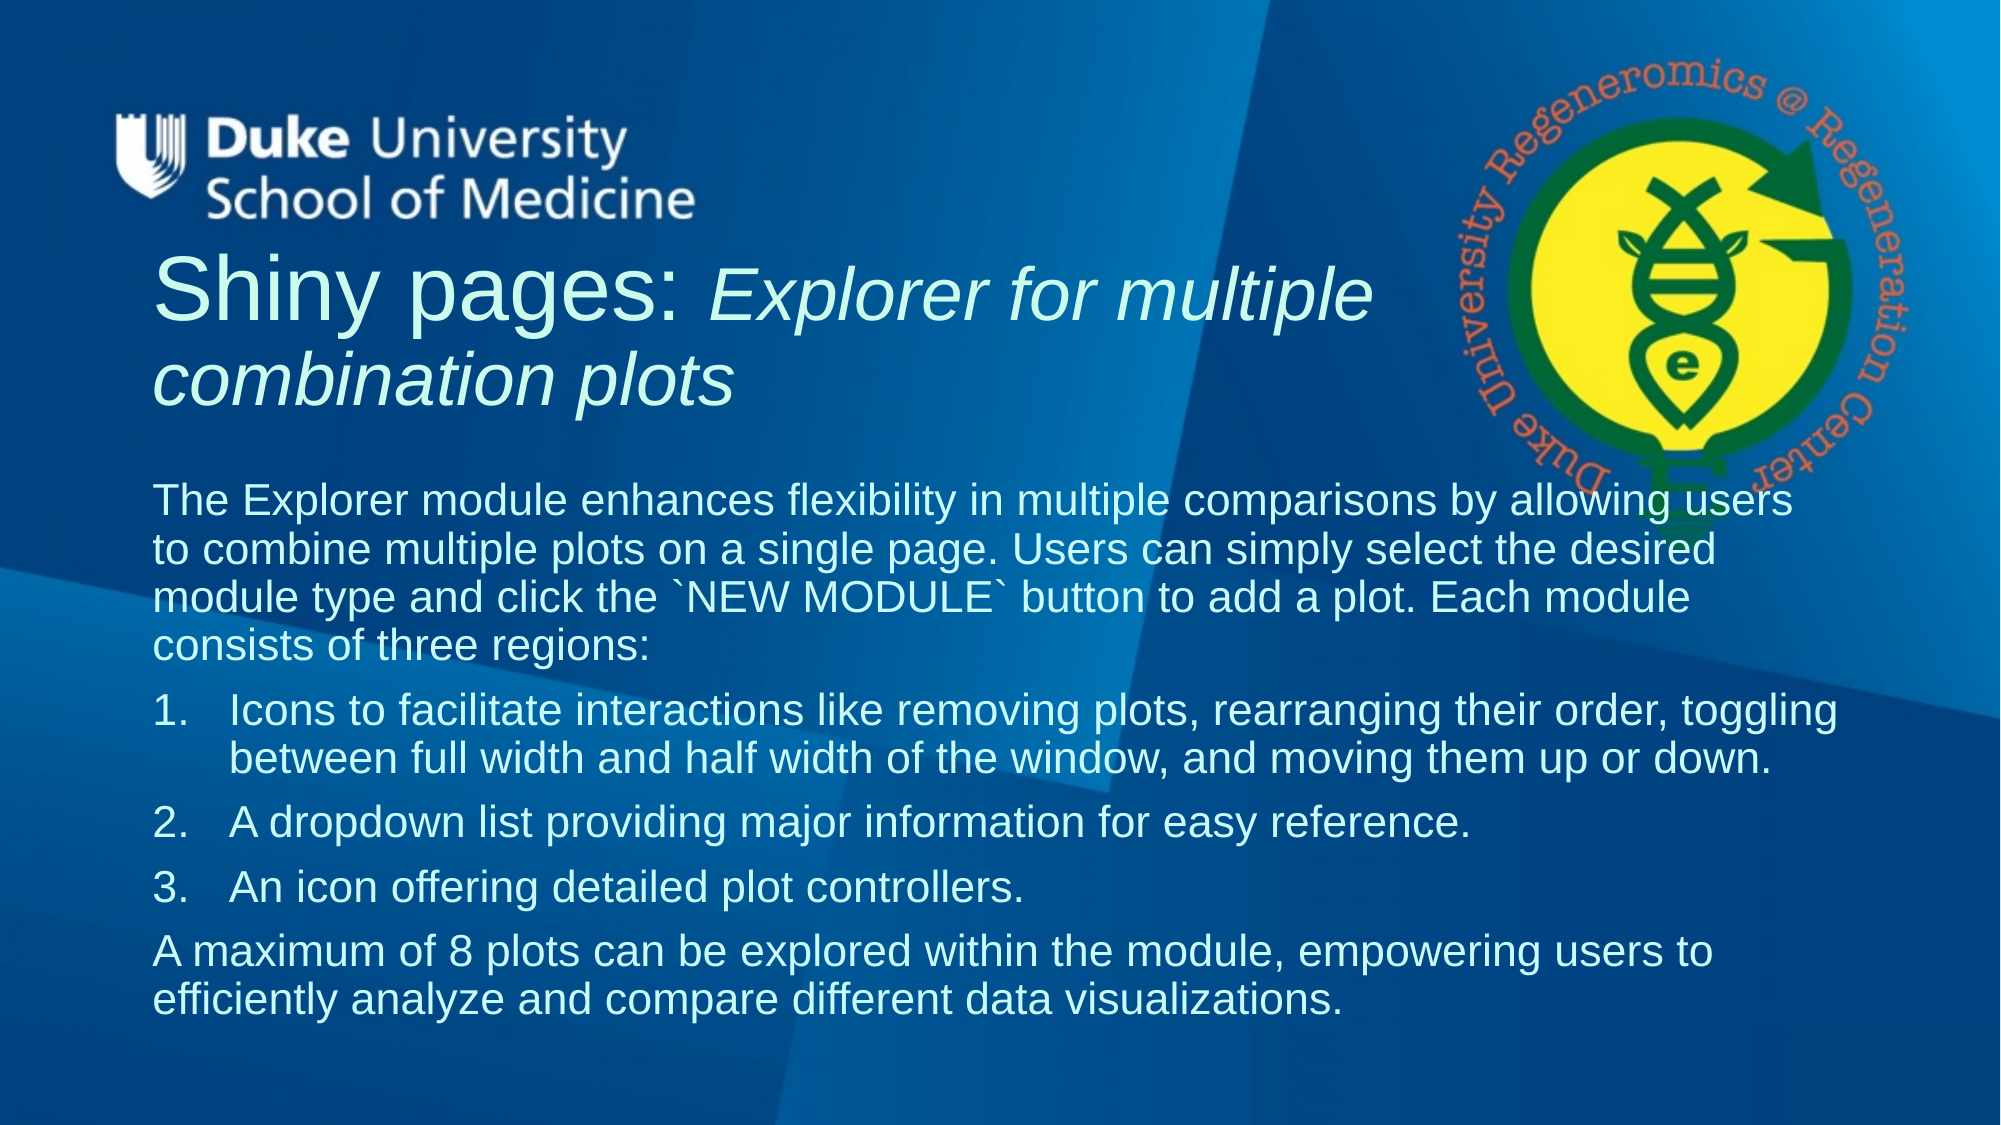

# Shiny pages: Explorer for multiple combination plots
The Explorer module enhances flexibility in multiple comparisons by allowing users to combine multiple plots on a single page. Users can simply select the desired module type and click the `NEW MODULE` button to add a plot. Each module consists of three regions:
Icons to facilitate interactions like removing plots, rearranging their order, toggling between full width and half width of the window, and moving them up or down.
A dropdown list providing major information for easy reference.
An icon offering detailed plot controllers.
A maximum of 8 plots can be explored within the module, empowering users to efficiently analyze and compare different data visualizations.